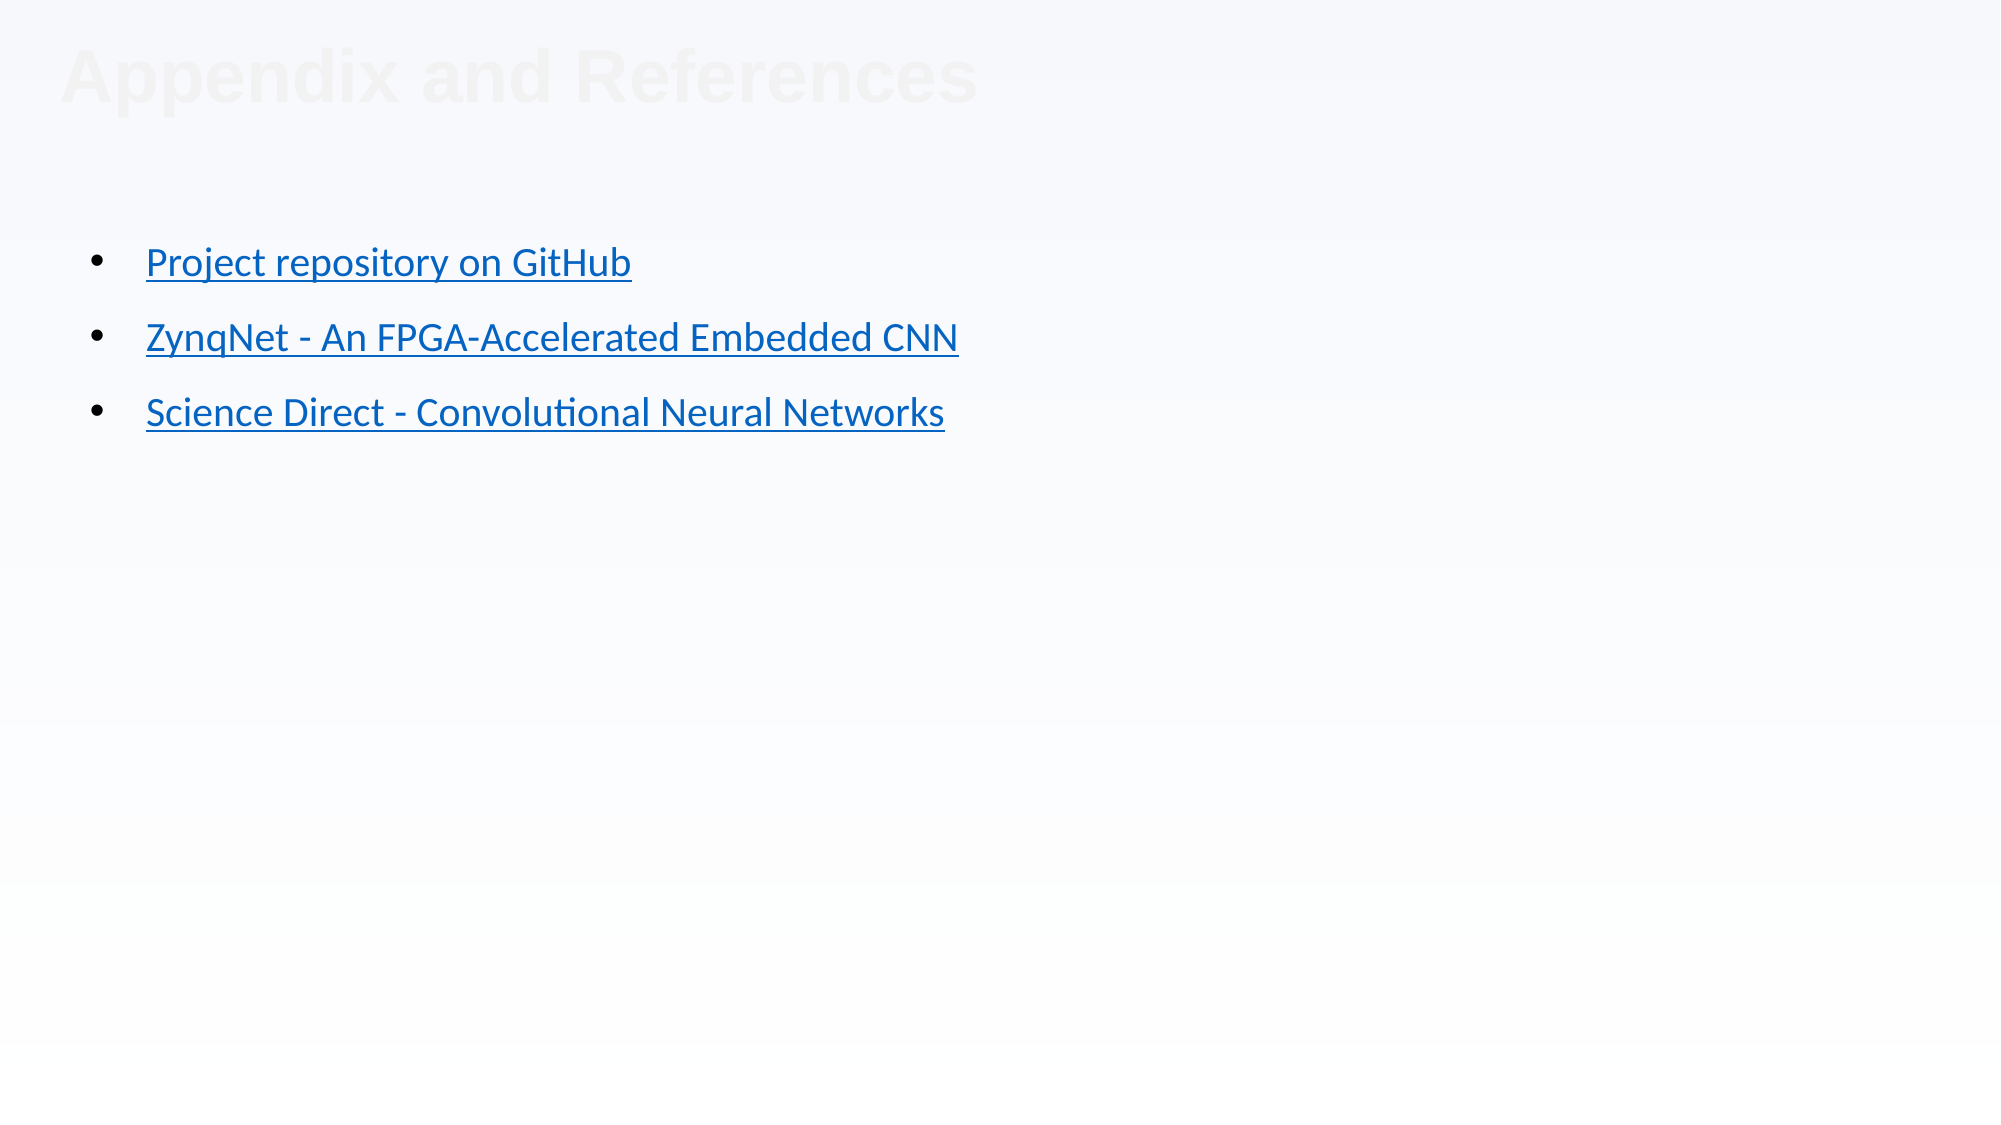

Appendix and References
Project repository on GitHub
ZynqNet - An FPGA-Accelerated Embedded CNN
Science Direct - Convolutional Neural Networks